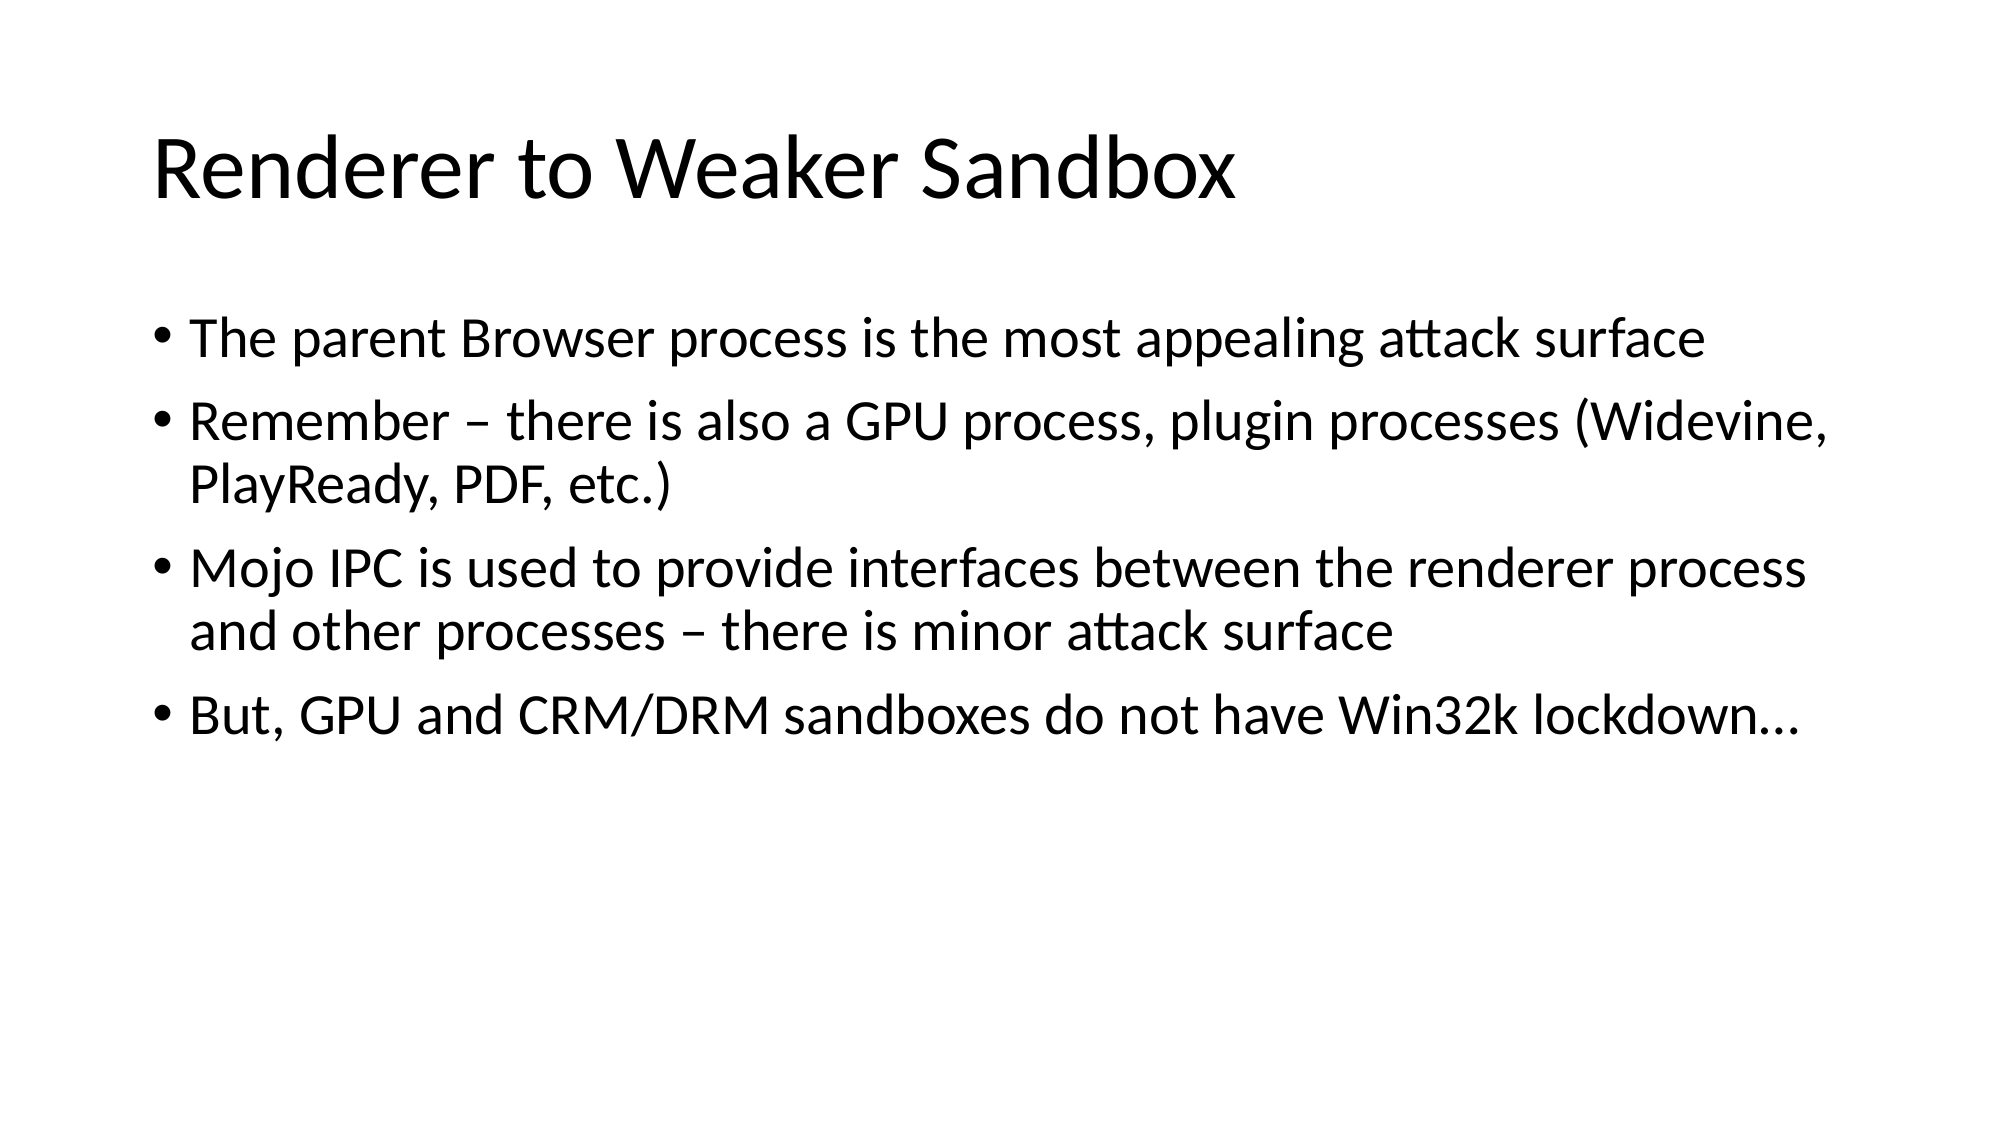

Renderer to Weaker Sandbox
The parent Browser process is the most appealing attack surface
Remember – there is also a GPU process, plugin processes (Widevine, PlayReady, PDF, etc.)
Mojo IPC is used to provide interfaces between the renderer process and other processes – there is minor attack surface
But, GPU and CRM/DRM sandboxes do not have Win32k lockdown…